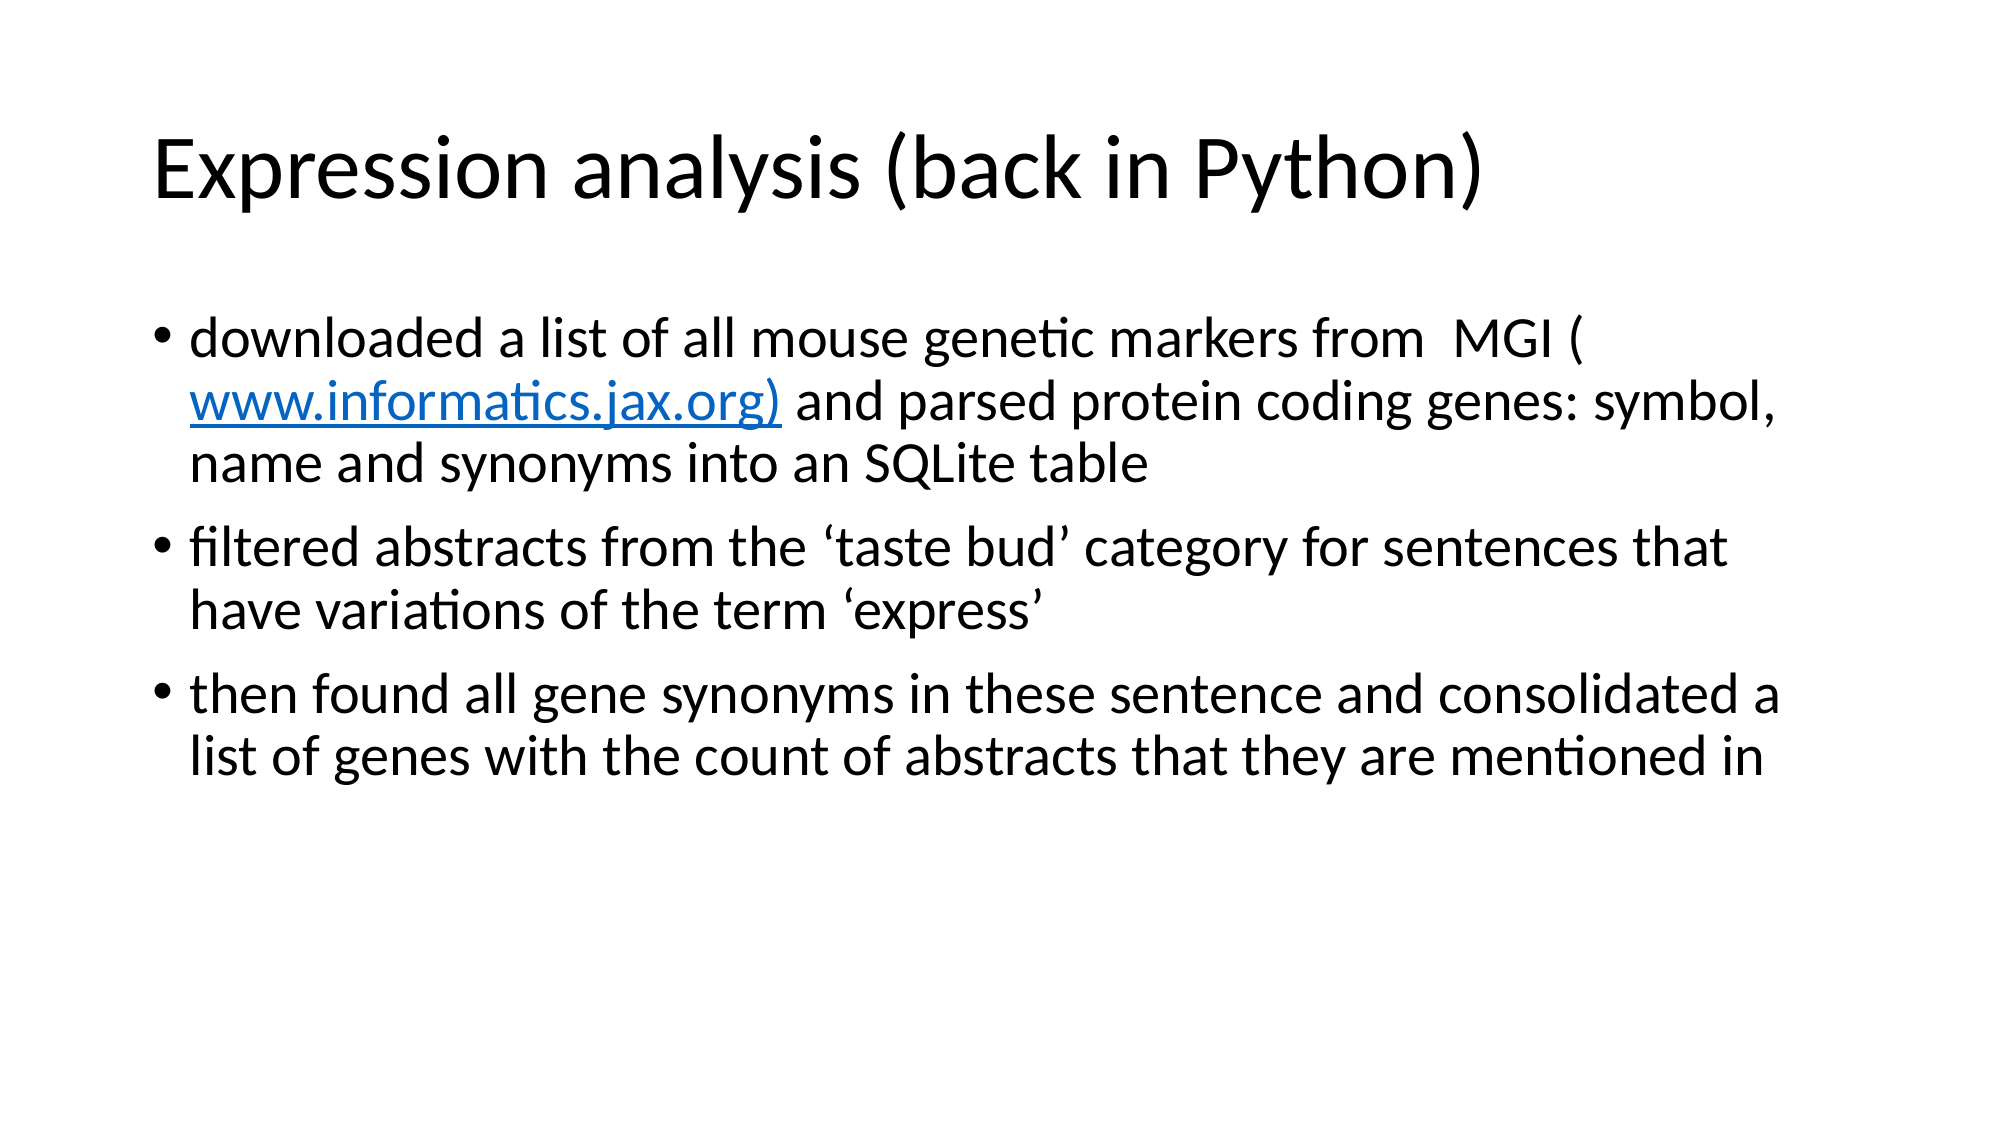

# Expression analysis (back in Python)
downloaded a list of all mouse genetic markers from  MGI (www.informatics.jax.org) and parsed protein coding genes: symbol, name and synonyms into an SQLite table
filtered abstracts from the ‘taste bud’ category for sentences that have variations of the term ‘express’
then found all gene synonyms in these sentence and consolidated a list of genes with the count of abstracts that they are mentioned in